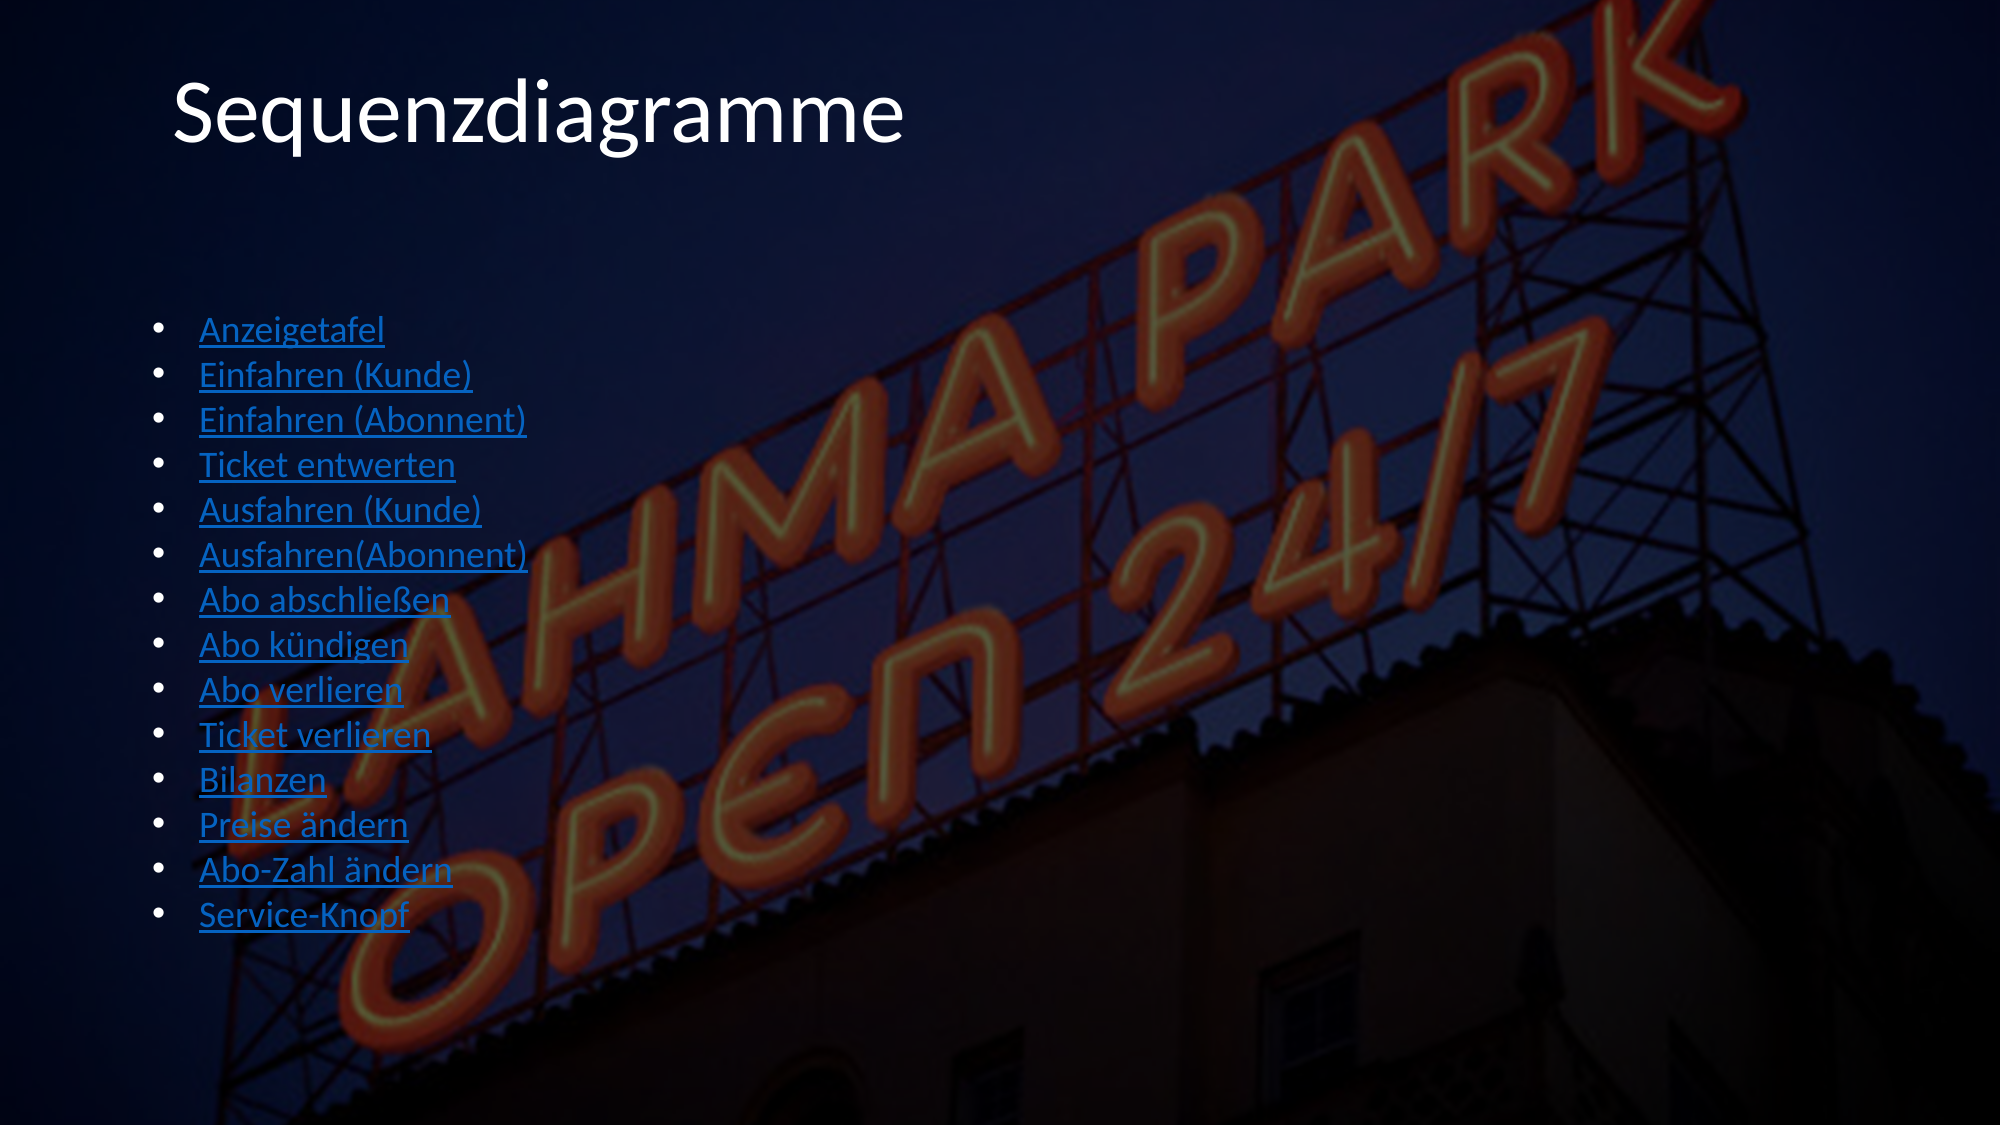

Sequenzdiagramme
Anzeigetafel
Einfahren (Kunde)
Einfahren (Abonnent)
Ticket entwerten
Ausfahren (Kunde)
Ausfahren(Abonnent)
Abo abschließen
Abo kündigen
Abo verlieren
Ticket verlieren
Bilanzen
Preise ändern
Abo-Zahl ändern
Service-Knopf